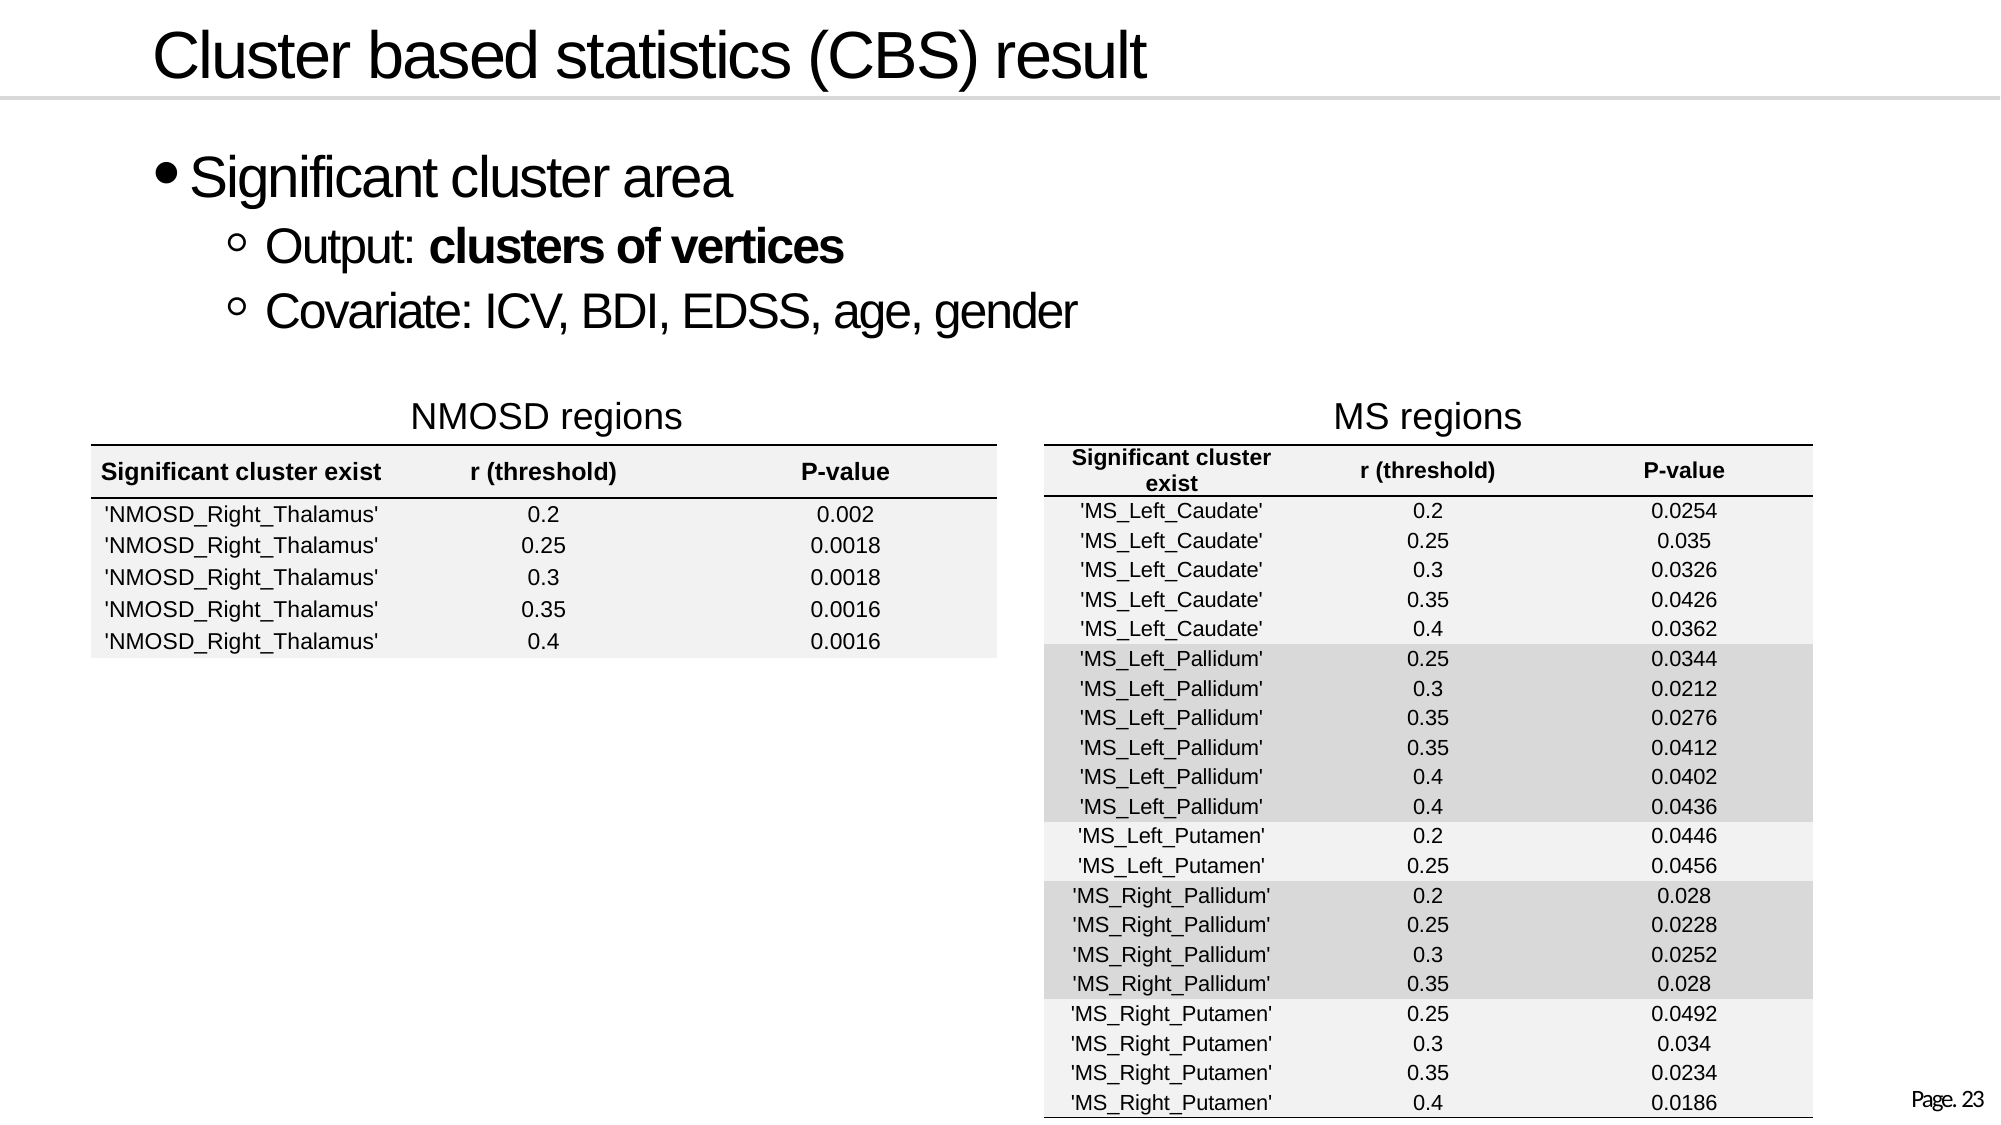

# Cluster based statistics (CBS) result
Significant cluster area
Output: clusters of vertices
Covariate: ICV, BDI, EDSS, age, gender

NMOSD regions
MS regions
| Significant cluster exist | r (threshold) | P-value |
| --- | --- | --- |
| 'NMOSD\_Right\_Thalamus' | 0.2 | 0.002 |
| 'NMOSD\_Right\_Thalamus' | 0.25 | 0.0018 |
| 'NMOSD\_Right\_Thalamus' | 0.3 | 0.0018 |
| 'NMOSD\_Right\_Thalamus' | 0.35 | 0.0016 |
| 'NMOSD\_Right\_Thalamus' | 0.4 | 0.0016 |
| Significant cluster exist | r (threshold) | P-value |
| --- | --- | --- |
| 'MS\_Left\_Caudate' | 0.2 | 0.0254 |
| 'MS\_Left\_Caudate' | 0.25 | 0.035 |
| 'MS\_Left\_Caudate' | 0.3 | 0.0326 |
| 'MS\_Left\_Caudate' | 0.35 | 0.0426 |
| 'MS\_Left\_Caudate' | 0.4 | 0.0362 |
| 'MS\_Left\_Pallidum' | 0.25 | 0.0344 |
| 'MS\_Left\_Pallidum' | 0.3 | 0.0212 |
| 'MS\_Left\_Pallidum' | 0.35 | 0.0276 |
| 'MS\_Left\_Pallidum' | 0.35 | 0.0412 |
| 'MS\_Left\_Pallidum' | 0.4 | 0.0402 |
| 'MS\_Left\_Pallidum' | 0.4 | 0.0436 |
| 'MS\_Left\_Putamen' | 0.2 | 0.0446 |
| 'MS\_Left\_Putamen' | 0.25 | 0.0456 |
| 'MS\_Right\_Pallidum' | 0.2 | 0.028 |
| 'MS\_Right\_Pallidum' | 0.25 | 0.0228 |
| 'MS\_Right\_Pallidum' | 0.3 | 0.0252 |
| 'MS\_Right\_Pallidum' | 0.35 | 0.028 |
| 'MS\_Right\_Putamen' | 0.25 | 0.0492 |
| 'MS\_Right\_Putamen' | 0.3 | 0.034 |
| 'MS\_Right\_Putamen' | 0.35 | 0.0234 |
| 'MS\_Right\_Putamen' | 0.4 | 0.0186 |